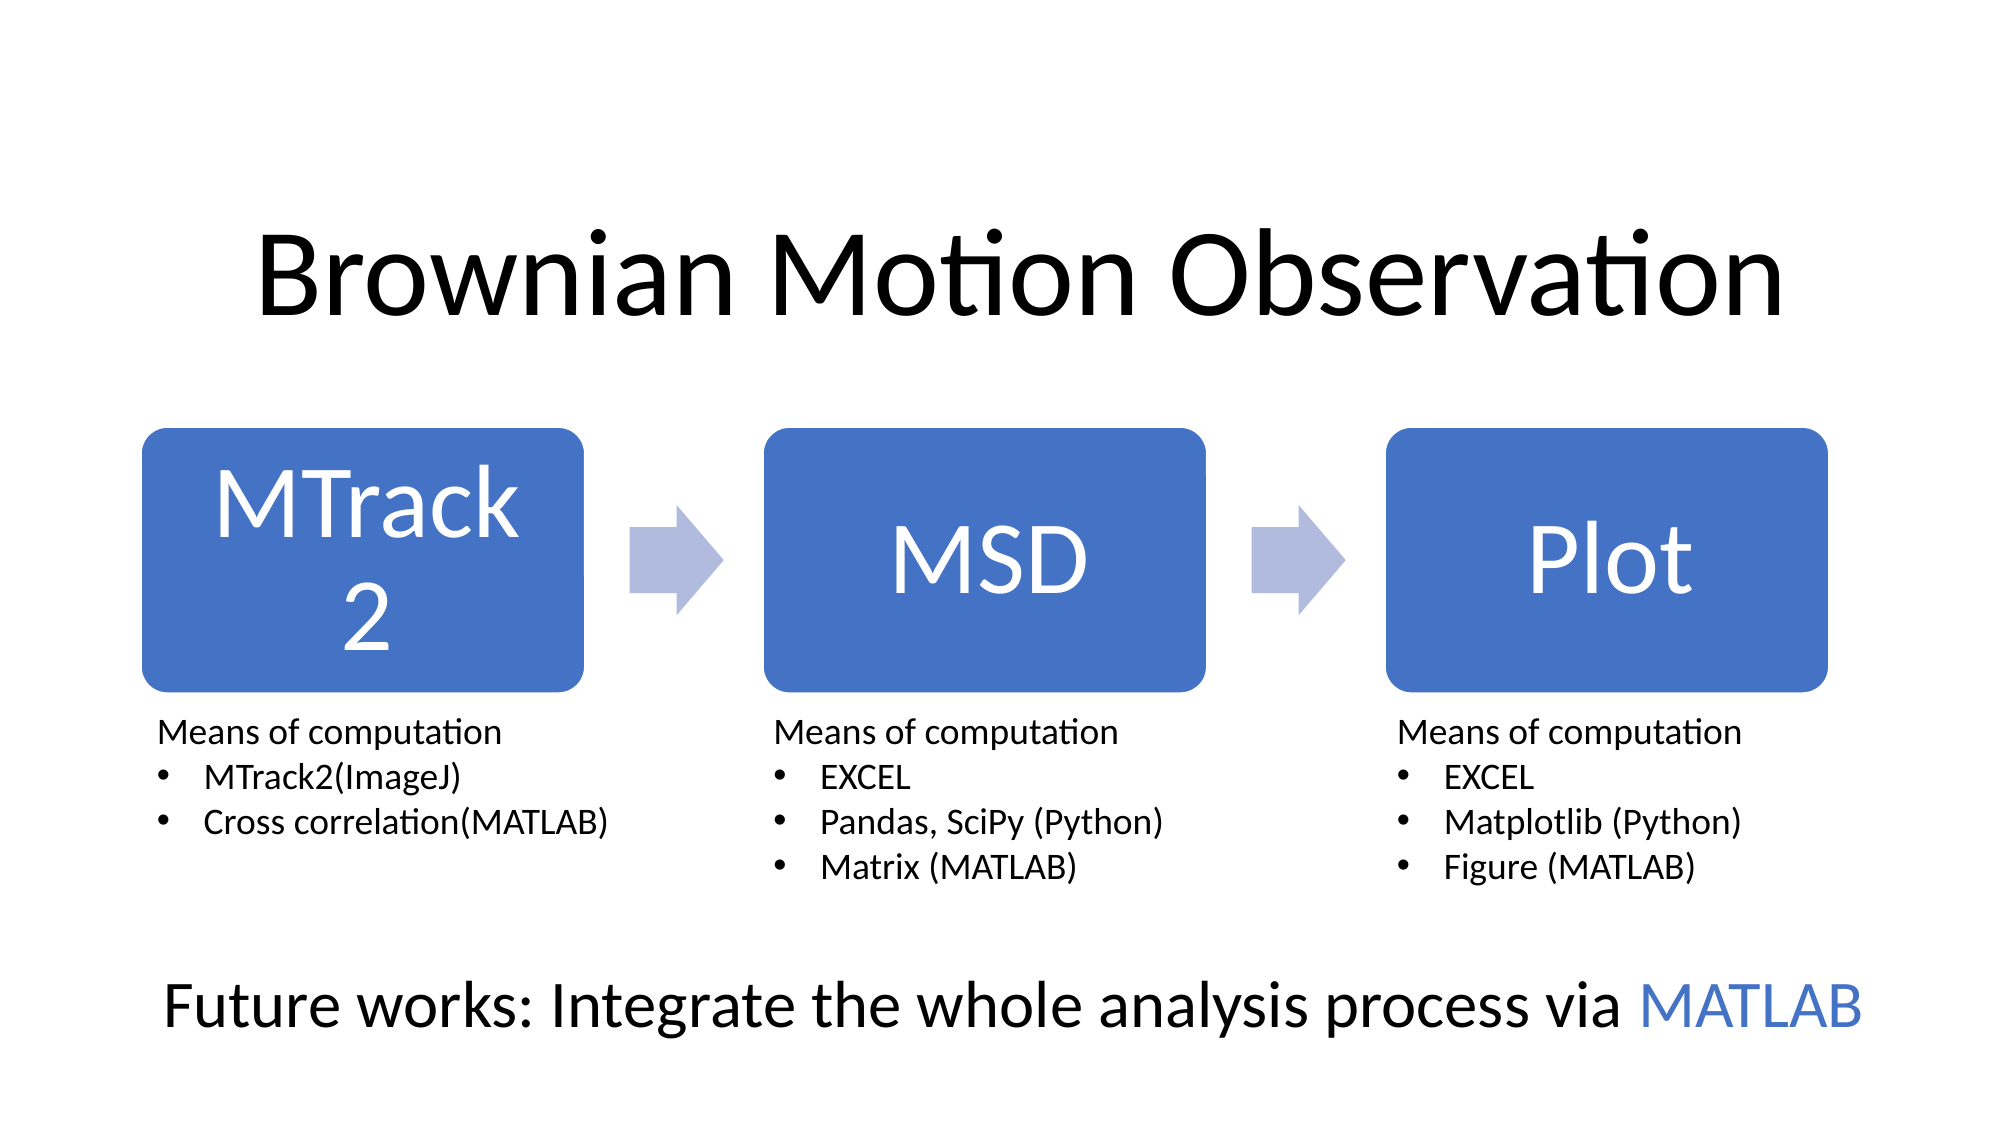

MTrack2

MSD

Plot
Means of computation
MTrack2(ImageJ)
Cross correlation(MATLAB)

Means of computation
EXCEL
Pandas, SciPy (Python)
Matrix (MATLAB)

Means of computation
EXCEL
Matplotlib (Python)
Figure (MATLAB)

Brownian Motion Observation
Future works: Integrate the whole analysis process via MATLAB